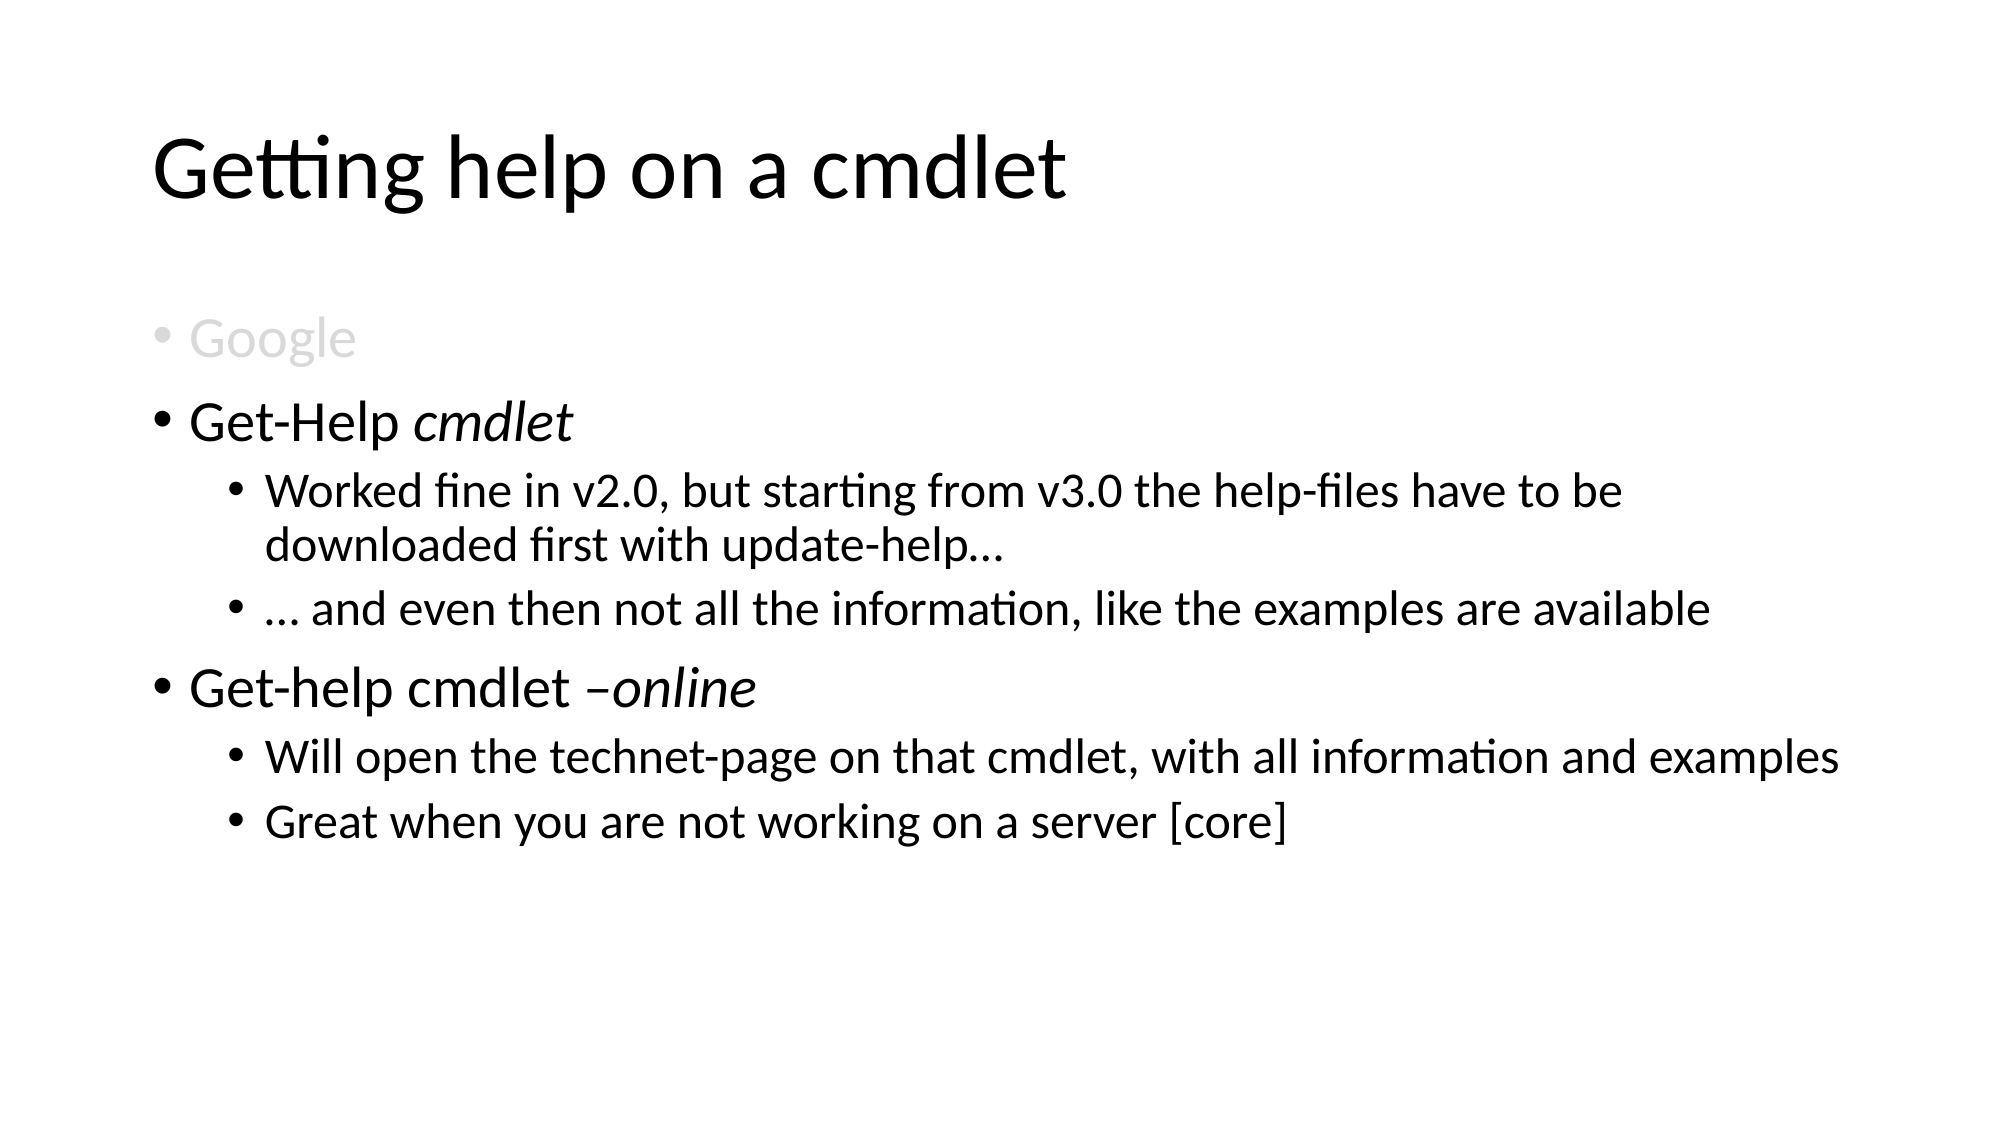

# Getting help on a cmdlet
Google
Get-Help cmdlet
Worked fine in v2.0, but starting from v3.0 the help-files have to be downloaded first with update-help…
… and even then not all the information, like the examples are available
Get-help cmdlet –online
Will open the technet-page on that cmdlet, with all information and examples
Great when you are not working on a server [core]